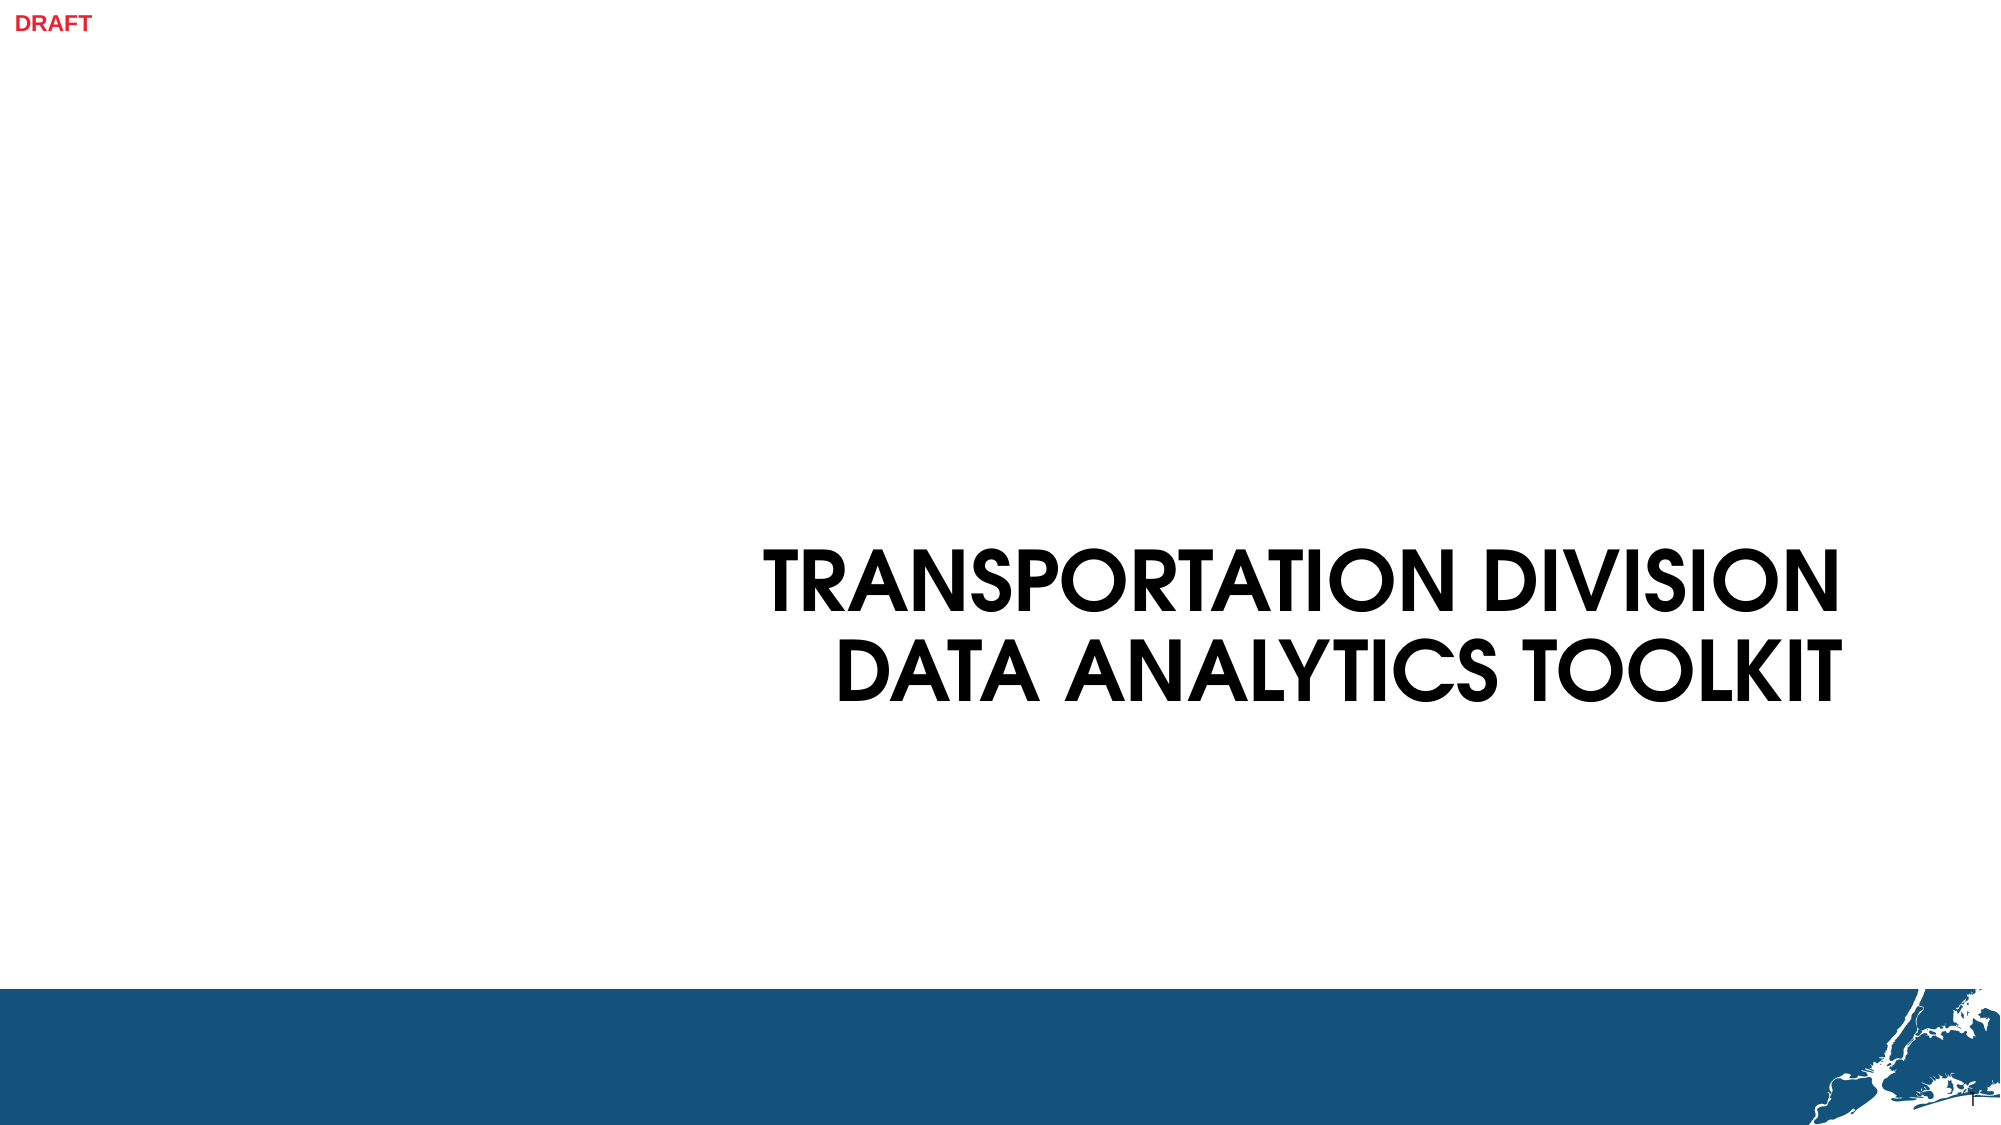

# Transportation Division Data Analytics Toolkit
1